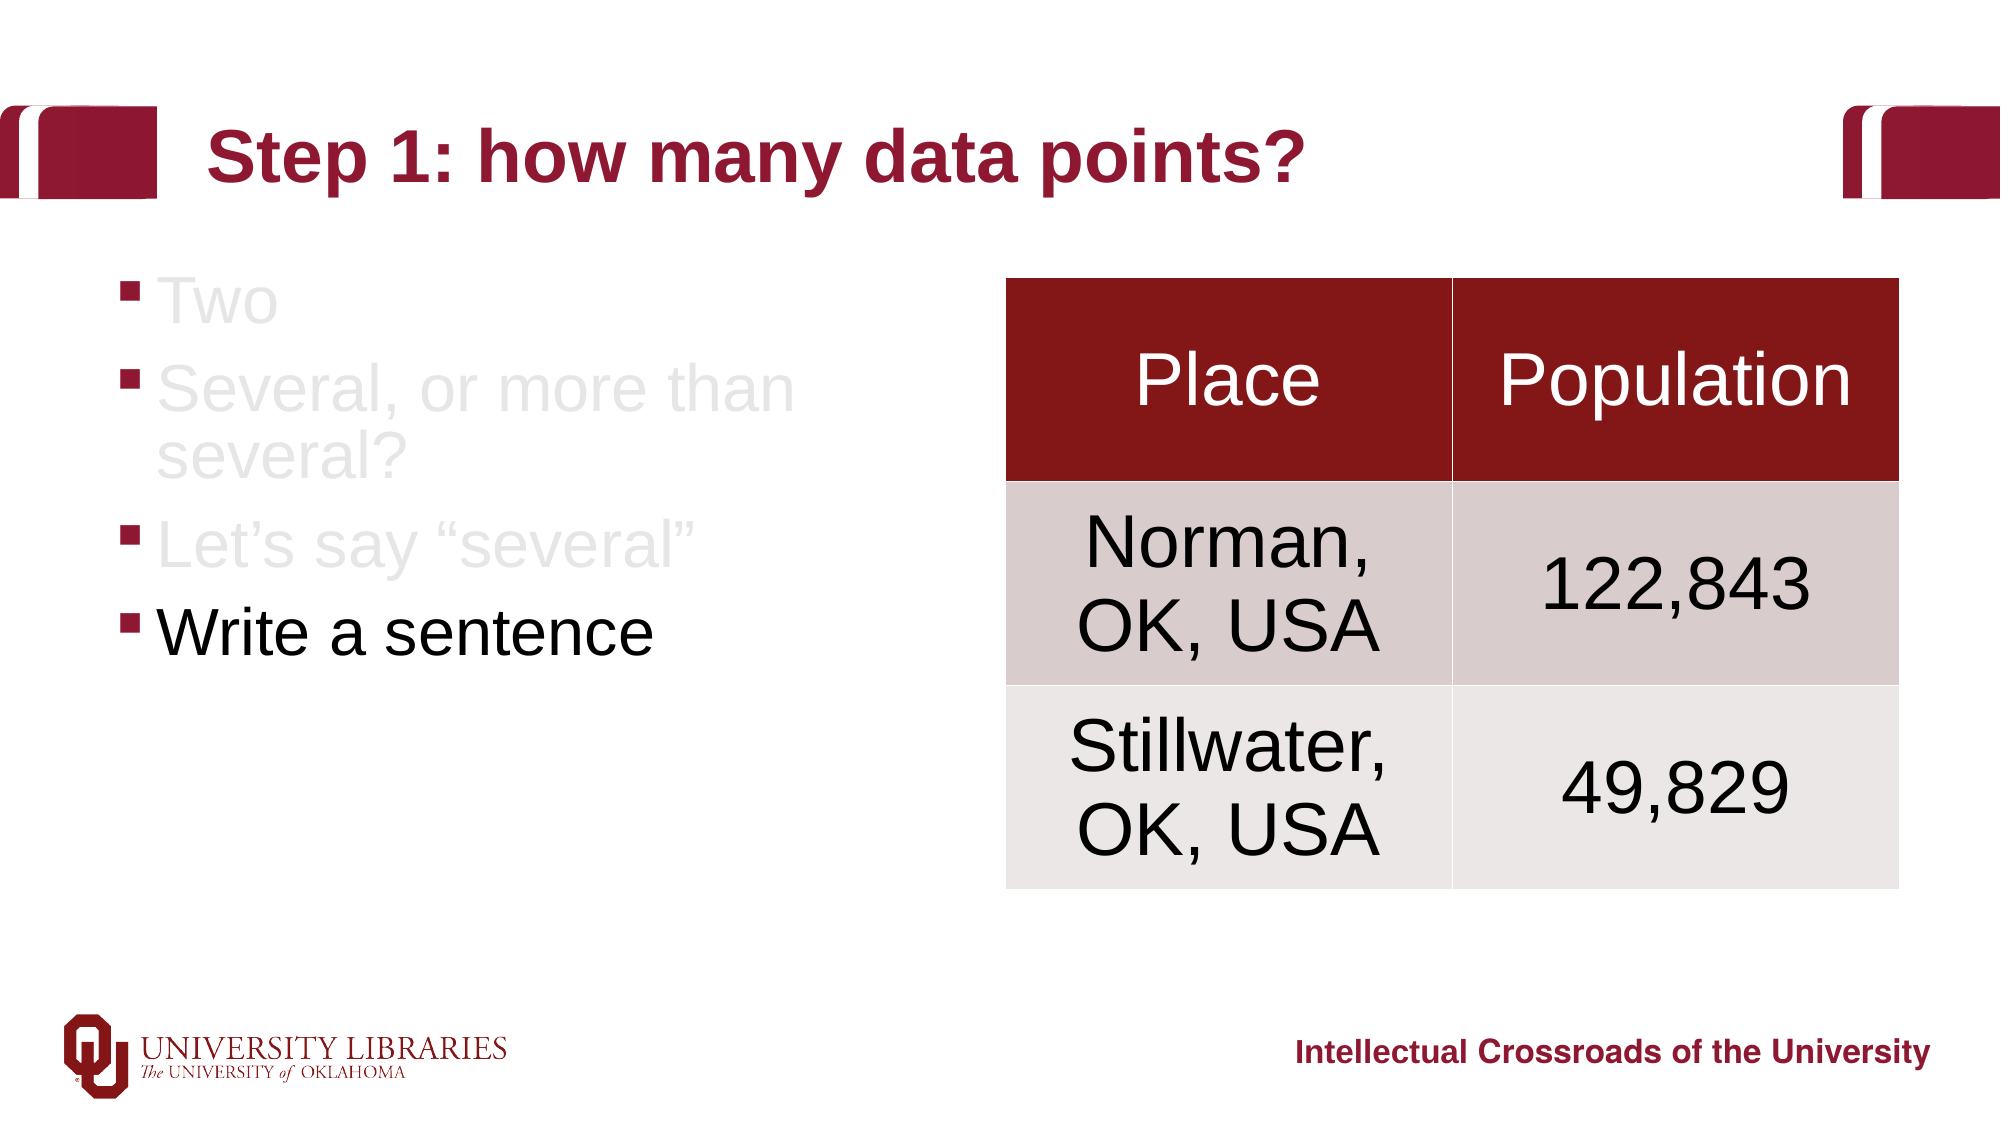

# Step 1: how many data points?
Two
Several, or more than several?
Let’s say “several”
Write a sentence

| Place | Population |
| --- | --- |
| Norman, OK, USA | 122,843 |
| Stillwater, OK, USA | 49,829 |